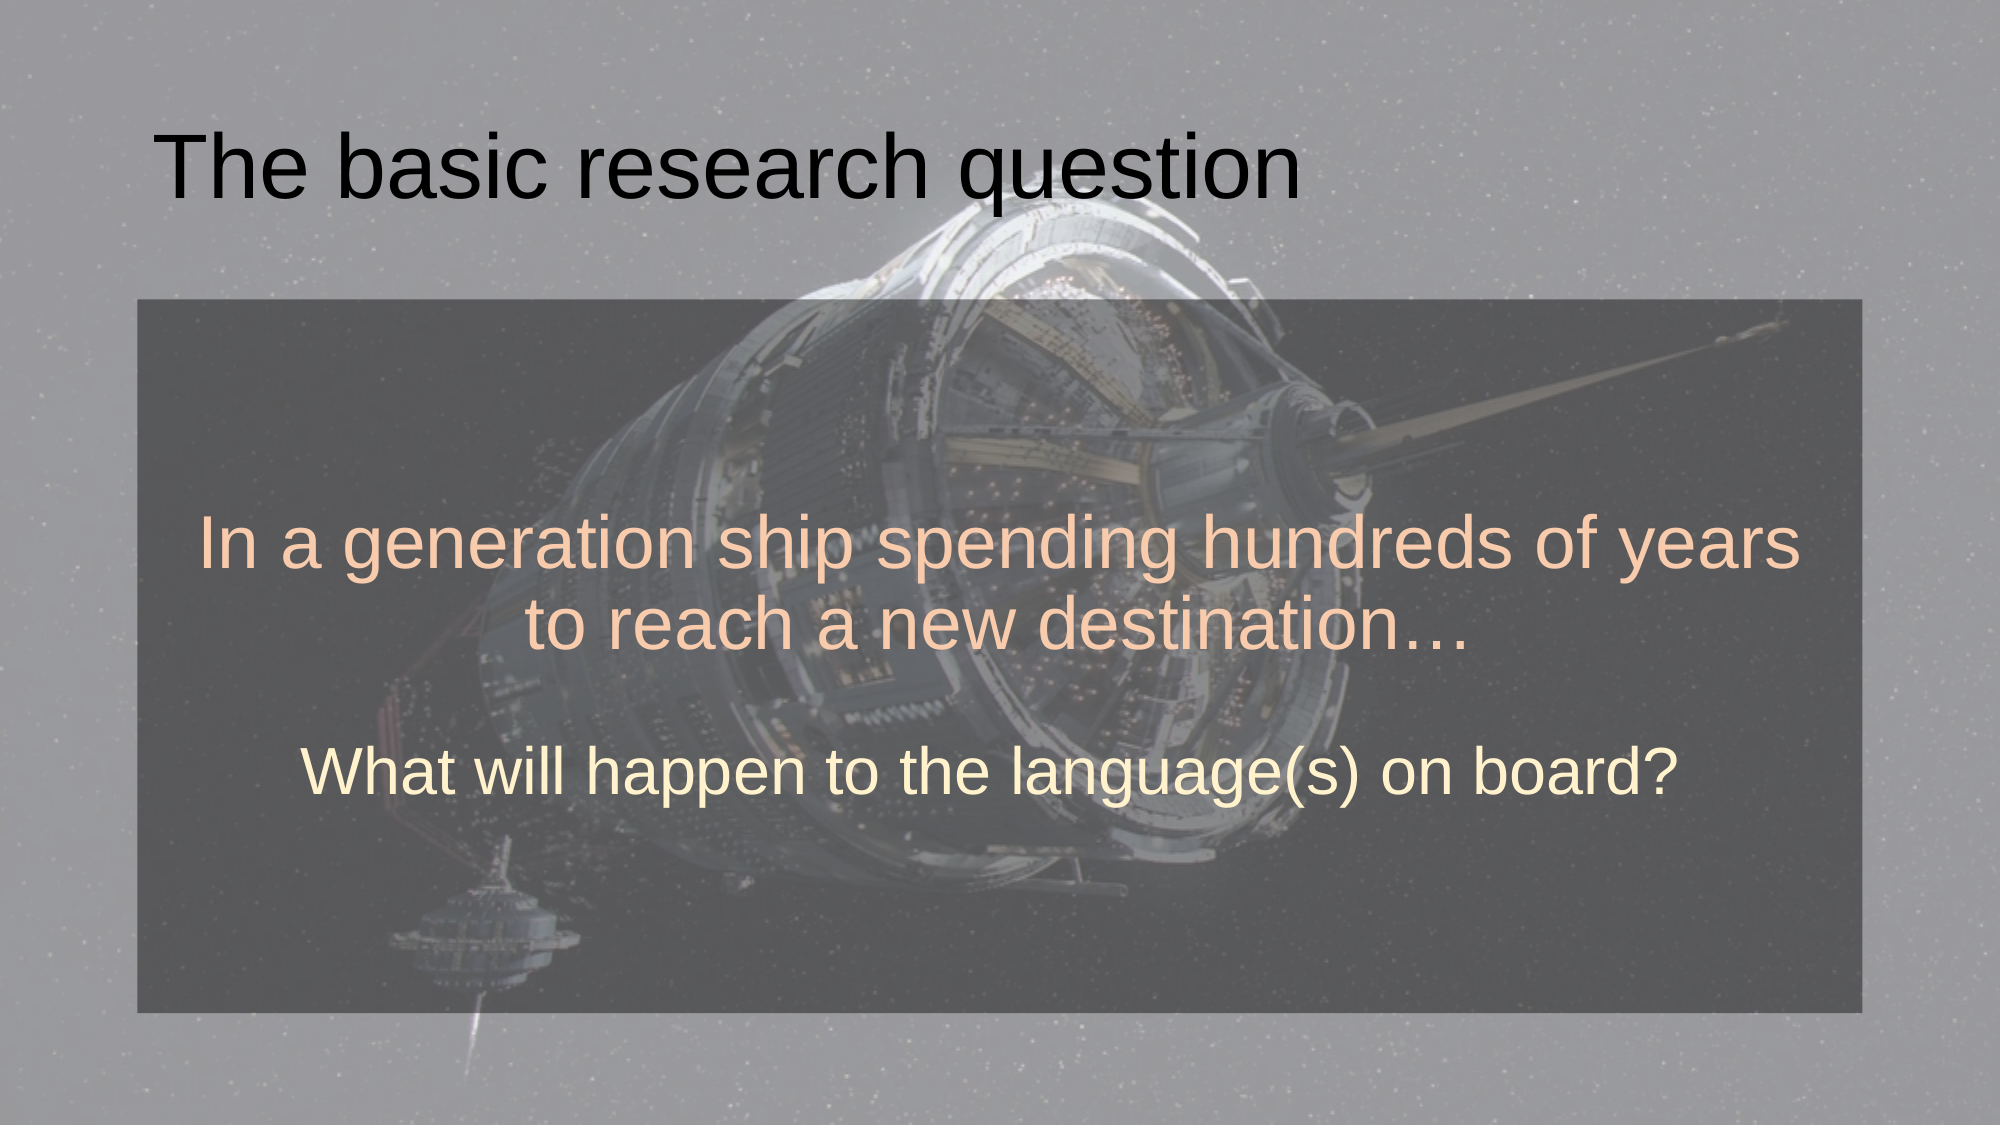

# The basic research question
In a generation ship spending hundreds of years
 to reach a new destination…
What will happen to the language(s) on board?